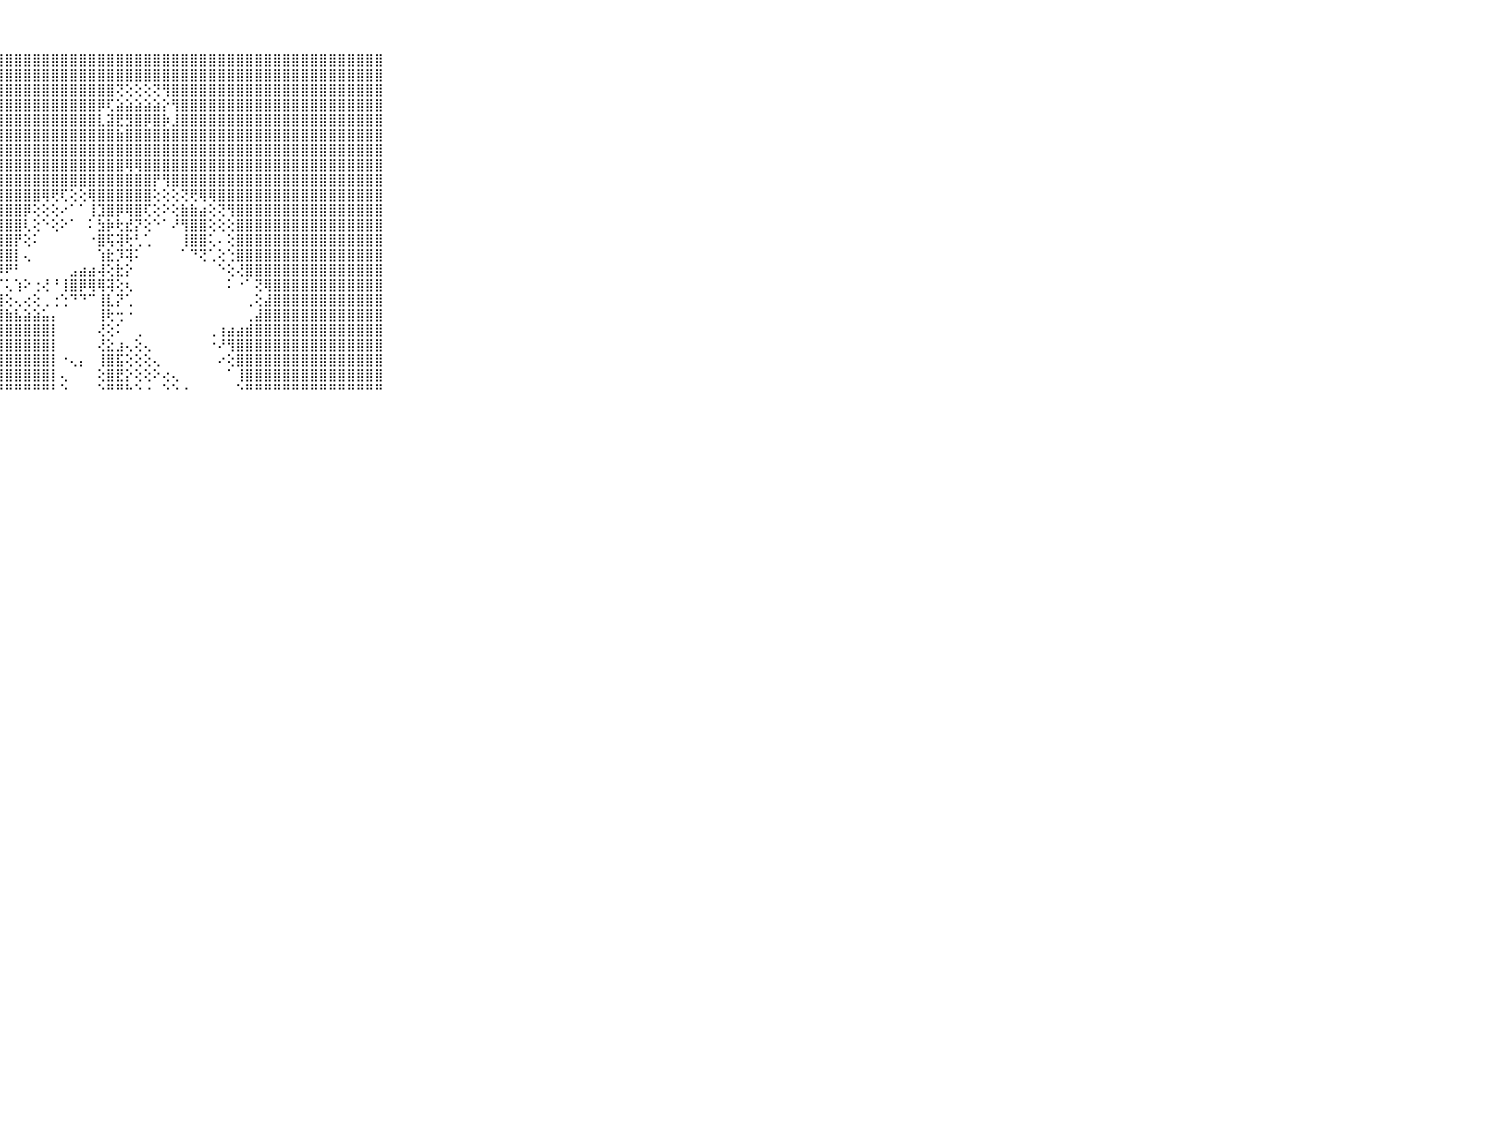

⠀⠀⠀⠀⠀⠀⠀⠀⠀⠀⠀⣿⣿⣿⣿⣿⣿⣿⣿⣿⣿⣿⣿⣿⣿⣿⣿⣿⣿⣿⣿⣿⣿⣿⣿⣿⣿⣿⣿⣿⣿⣿⣿⣿⣿⣿⣿⣿⣿⣿⣿⣿⣿⣿⣿⣿⣿⣿⣿⣿⣿⣿⣿⣿⣿⣿⣿⣿⣿⠀⠀⠀⠀⠀⠀⠀⠀⠀⠀⠀⠀
⠀⠀⠀⠀⠀⠀⠀⠀⠀⠀⠀⣿⣿⣿⣿⣿⣿⣿⣿⣿⣿⣿⣿⣿⣿⣿⣿⣿⣿⣿⣿⣿⣿⣿⣿⣿⣿⣿⣿⣿⣿⣿⣿⣿⣿⣿⣿⣿⣿⣿⣿⣿⣿⣿⣿⣿⣿⣿⣿⣿⣿⣿⣿⣿⣿⣿⣿⣿⣿⠀⠀⠀⠀⠀⠀⠀⠀⠀⠀⠀⠀
⠀⠀⠀⠀⠀⠀⠀⠀⠀⠀⠀⣿⣿⣿⣿⣿⣿⣿⣿⣿⣿⣿⣿⣿⣿⣿⣿⣿⣿⣿⣿⣿⣿⣿⣿⣿⣿⣿⣿⣿⢝⢕⢕⢕⢝⢻⣿⣿⣿⣿⣿⣿⣿⣿⣿⣿⣿⣿⣿⣿⣿⣿⣿⣿⣿⣿⣿⣿⣿⠀⠀⠀⠀⠀⠀⠀⠀⠀⠀⠀⠀
⠀⠀⠀⠀⠀⠀⠀⠀⠀⠀⠀⣿⣿⣿⣿⣿⣿⣿⣿⣿⣿⣿⣿⣿⣿⣿⣿⣿⣿⣿⣿⣿⣿⣿⣿⣿⣿⣿⡿⢏⣵⣵⣵⣵⣵⡕⢻⣿⣿⣿⣿⣿⣿⣿⣿⣿⣿⣿⣿⣿⣿⣿⣿⣿⣿⣿⣿⣿⣿⠀⠀⠀⠀⠀⠀⠀⠀⠀⠀⠀⠀
⠀⠀⠀⠀⠀⠀⠀⠀⠀⠀⠀⣿⣿⣿⣿⣿⣿⣿⣿⣿⣿⣿⣿⣿⣿⣿⣿⣿⣿⣿⣿⣿⣿⣿⣿⣿⣿⣿⣇⣽⣟⣻⣿⡿⣿⡷⣸⣿⣿⣿⣿⣿⣿⣿⣿⣿⣿⣿⣿⣿⣿⣿⣿⣿⣿⣿⣿⣿⣿⠀⠀⠀⠀⠀⠀⠀⠀⠀⠀⠀⠀
⠀⠀⠀⠀⠀⠀⠀⠀⠀⠀⠀⣿⣿⣿⣿⣿⣿⣿⣿⣿⣿⣿⣿⣿⣿⣿⣿⣿⣿⣿⣿⣿⣿⣿⣿⣿⣿⣿⣿⣿⣷⣿⣿⣿⣿⣿⣿⣿⣿⣿⣿⣿⣿⣿⣿⣿⣿⣿⣿⣿⣿⣿⣿⣿⣿⣿⣿⣿⣿⠀⠀⠀⠀⠀⠀⠀⠀⠀⠀⠀⠀
⠀⠀⠀⠀⠀⠀⠀⠀⠀⠀⠀⣿⣿⣿⣿⣿⣿⣿⣿⣿⣿⣿⣿⣿⣿⣿⣿⣿⣿⣿⣿⣿⣿⣿⣿⣿⣿⣿⣿⣿⣿⣿⣿⣿⣿⣿⣿⣿⣿⣿⣿⣿⣿⣿⣿⣿⣿⣿⣿⣿⣿⣿⣿⣿⣿⣿⣿⣿⣿⠀⠀⠀⠀⠀⠀⠀⠀⠀⠀⠀⠀
⠀⠀⠀⠀⠀⠀⠀⠀⠀⠀⠀⣿⣿⣿⣿⣿⣿⣿⣿⣿⣿⣿⣿⣿⣿⣿⣿⣿⣿⣿⣿⣿⣿⣿⣿⣿⣿⣿⣿⣿⣿⢿⢿⣿⣿⣿⣿⣿⣿⣿⣿⣿⣿⣿⣿⣿⣿⣿⣿⣿⣿⣿⣿⣿⣿⣿⣿⣿⣿⠀⠀⠀⠀⠀⠀⠀⠀⠀⠀⠀⠀
⠀⠀⠀⠀⠀⠀⠀⠀⠀⠀⠀⣿⣿⣿⣿⣿⣿⣿⣿⣿⣿⣿⣿⣿⣿⣿⣿⣿⣿⣿⣿⣿⣿⣿⣿⣿⣿⣿⣿⣿⣿⣿⣿⣿⡟⢻⣿⣿⣿⣿⣿⣿⣿⣿⣿⣿⣿⣿⣿⣿⣿⣿⣿⣿⣿⣿⣿⣿⣿⠀⠀⠀⠀⠀⠀⠀⠀⠀⠀⠀⠀
⠀⠀⠀⠀⠀⠀⠀⠀⠀⠀⠀⣿⣿⣿⣿⣿⣿⣿⣿⣿⣿⣿⣿⣿⣿⣿⣿⣿⣿⣿⣿⣿⢿⢟⢏⢕⢕⢿⣿⣿⣿⣿⣿⣿⢕⢕⢕⢝⢟⢿⢿⣿⣿⣿⣿⣿⣿⣿⣿⣿⣿⣿⣿⣿⣿⣿⣿⣿⣿⠀⠀⠀⠀⠀⠀⠀⠀⠀⠀⠀⠀
⠀⠀⠀⠀⠀⠀⠀⠀⠀⠀⠀⣿⣿⣿⣿⣿⣿⣿⣿⣿⣿⣿⣿⣿⣿⣿⣿⣿⣿⣿⡿⢕⢕⢕⠔⠁⠁⢸⣹⣿⡿⢿⣿⢏⢕⠕⢕⣷⣷⣴⢕⢝⢻⣿⣿⣿⣿⣿⣿⣿⣿⣿⣿⣿⣿⣿⣿⣿⣿⠀⠀⠀⠀⠀⠀⠀⠀⠀⠀⠀⠀
⠀⠀⠀⠀⠀⠀⠀⠀⠀⠀⠀⣿⣿⣿⣿⣿⣿⣿⣿⣿⣿⣿⣿⣿⣿⣿⣿⣿⣿⣿⢇⢕⠑⢕⠕⠁⠀⠅⣳⡷⢗⣞⡝⢕⠑⠁⠜⢻⣿⣿⢕⢕⢕⣿⣿⣿⣿⣿⣿⣿⣿⣿⣿⣿⣿⣿⣿⣿⣿⠀⠀⠀⠀⠀⠀⠀⠀⠀⠀⠀⠀
⠀⠀⠀⠀⠀⠀⠀⠀⠀⠀⠀⣿⣿⣿⣿⣿⣿⣿⣿⣿⣿⣿⣿⣿⣿⣿⣿⣿⣿⡟⢕⠅⠀⠀⠀⠀⠀⠐⣿⢯⢽⢗⢃⢁⠀⠀⠀⢸⣿⣿⢅⠄⢕⣿⣿⣿⣿⣿⣿⣿⣿⣿⣿⣿⣿⣿⣿⣿⣿⠀⠀⠀⠀⠀⠀⠀⠀⠀⠀⠀⠀
⠀⠀⠀⠀⠀⠀⠀⠀⠀⠀⠀⣿⣿⣿⣿⣿⣿⣿⣿⣿⣿⣿⣿⣿⣿⣿⣿⣿⣿⡇⢄⠀⠀⠀⠀⠀⠀⠀⢱⣗⡹⢽⠅⠀⠀⠀⠀⠁⠙⢝⢁⢕⢑⣿⣿⣿⣿⣿⣿⣿⣿⣿⣿⣿⣿⣿⣿⣿⣿⠀⠀⠀⠀⠀⠀⠀⠀⠀⠀⠀⠀
⠀⠀⠀⠀⠀⠀⠀⠀⠀⠀⠀⣿⣿⣿⣿⣿⣿⣿⣿⣿⣿⣿⣿⣿⣿⣿⣿⡿⠟⠃⠀⠀⠀⠀⠀⣠⣴⣴⢼⢕⣗⡕⠀⠀⠀⠀⠀⠀⠀⠀⠀⠑⢕⢜⣿⣿⣿⣿⣿⣿⣿⣿⣿⣿⣿⣿⣿⣿⣿⠀⠀⠀⠀⠀⠀⠀⠀⠀⠀⠀⠀
⠀⠀⠀⠀⠀⠀⠀⠀⠀⠀⠀⣿⣿⣿⣿⣿⣿⣿⣿⣿⣿⣿⣿⣿⣿⣿⣿⡏⢅⢱⠕⢐⢜⠘⢸⣿⡿⢿⢿⢽⢕⢆⠀⠀⠀⠀⠀⠀⠀⠀⠀⠀⠅⠐⠁⢝⢿⣿⣿⣿⣿⣿⣿⣿⣿⣿⣿⣿⣿⠀⠀⠀⠀⠀⠀⠀⠀⠀⠀⠀⠀
⠀⠀⠀⠀⠀⠀⠀⠀⠀⠀⠀⣿⣿⣿⣿⣿⣿⣿⣿⣿⣿⣿⣿⣿⣿⣿⣿⣿⢕⢄⢔⢕⢀⢐⢑⠙⠙⠉⢸⣇⡝⢁⠀⠀⠀⠀⠀⠀⠀⠀⠀⠀⠀⠀⢀⢕⣼⣿⣿⣿⣿⣿⣿⣿⣿⣿⣿⣿⣿⠀⠀⠀⠀⠀⠀⠀⠀⠀⠀⠀⠀
⠀⠀⠀⠀⠀⠀⠀⠀⠀⠀⠀⣿⣿⣿⣿⣿⣿⣿⣿⣿⣿⣿⣿⣿⣿⣿⣿⣿⣷⣧⣵⣵⣥⡄⠀⠀⠀⠀⢸⢗⢒⠐⠀⠀⠀⠀⠀⠀⠀⠀⠀⠀⠀⠀⢀⣼⣿⣿⣿⣿⣿⣿⣿⣿⣿⣿⣿⣿⣿⠀⠀⠀⠀⠀⠀⠀⠀⠀⠀⠀⠀
⠀⠀⠀⠀⠀⠀⠀⠀⠀⠀⠀⣿⣿⣿⣿⣿⣿⣿⣿⣿⣿⣿⣿⣿⣿⣿⣿⣿⣿⣿⣿⣿⣿⡇⠀⠀⠀⠀⢜⢕⠅⠀⢀⠀⠀⠀⠀⠀⠀⠀⢀⢰⣴⣴⣾⣿⣿⣿⣿⣿⣿⣿⣿⣿⣿⣿⣿⣿⣿⠀⠀⠀⠀⠀⠀⠀⠀⠀⠀⠀⠀
⠀⠀⠀⠀⠀⠀⠀⠀⠀⠀⠀⣿⣿⣿⣿⣿⣿⣿⣿⣿⣿⣿⣿⣿⣿⣿⣿⣿⣿⣿⣿⣿⣿⡇⠀⠀⠀⠀⢜⣕⣰⢄⢕⢄⠀⠀⠀⠀⠀⠀⠐⠜⢻⣿⣿⣿⣿⣿⣿⣿⣿⣿⣿⣿⣿⣿⣿⣿⣿⠀⠀⠀⠀⠀⠀⠀⠀⠀⠀⠀⠀
⠀⠀⠀⠀⠀⠀⠀⠀⠀⠀⠀⣿⣿⣿⣿⣿⣿⣿⣿⣿⣿⣿⣿⣿⣿⣿⣿⣿⣿⣿⣿⣿⣿⡇⠐⢄⡄⠀⢸⣿⣯⢕⢕⢕⢄⠀⠀⠀⠀⠀⠀⠔⢕⣿⣿⣿⣿⣿⣿⣿⣿⣿⣿⣿⣿⣿⣿⣿⣿⠀⠀⠀⠀⠀⠀⠀⠀⠀⠀⠀⠀
⠀⠀⠀⠀⠀⠀⠀⠀⠀⠀⠀⣿⣿⣿⣿⣿⣿⣿⣿⣿⣿⣿⣿⣿⣿⣿⣿⣿⣿⣿⣿⣿⣿⡇⢄⠀⠀⠀⢕⣿⣟⡕⢕⢕⠕⢔⢄⠀⠀⠀⠀⠀⠁⢸⣿⣿⣿⣿⣿⣿⣿⣿⣿⣿⣿⣿⣿⣿⣿⠀⠀⠀⠀⠀⠀⠀⠀⠀⠀⠀⠀
⠀⠀⠀⠀⠀⠀⠀⠀⠀⠀⠀⠛⠛⠛⠛⠛⠛⠛⠛⠛⠛⠛⠛⠛⠛⠛⠛⠛⠛⠛⠛⠛⠛⠃⠑⠀⠀⠀⠑⠛⠛⠓⠑⠐⠀⠑⠑⠐⠀⠀⠀⠀⠀⠑⠛⠛⠛⠛⠛⠛⠛⠛⠛⠛⠛⠛⠛⠛⠛⠀⠀⠀⠀⠀⠀⠀⠀⠀⠀⠀⠀